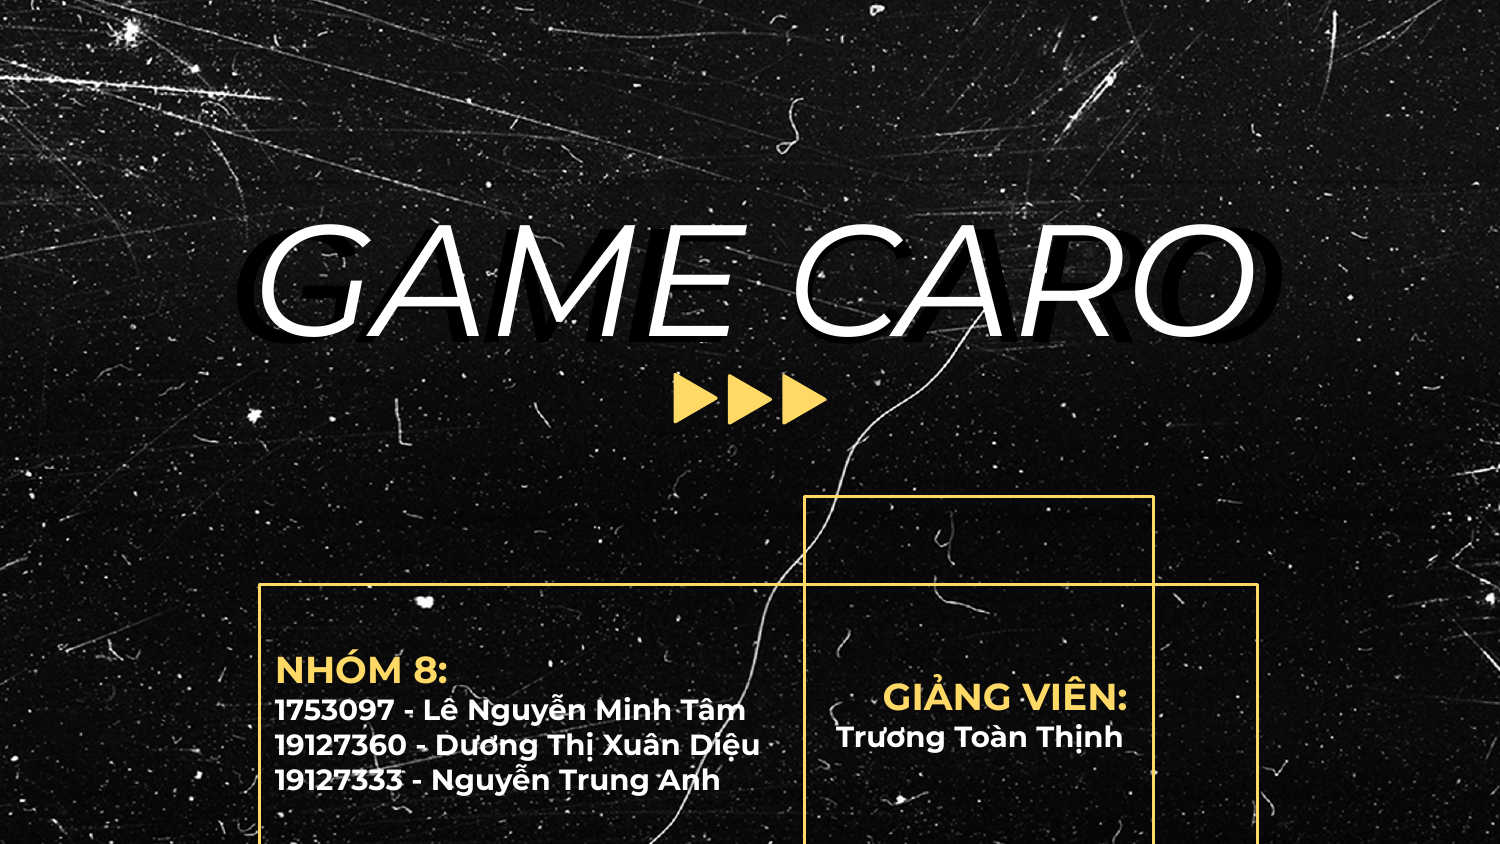

GAME CARO
GAME CARO

      GIẢNG VIÊN:
  Trương Toàn Thịnh

NHÓM 8:
1753097 - Lê Nguyễn Minh Tâm
19127360 - Dương Thị Xuân Diệu
19127333 - Nguyễn Trung Anh